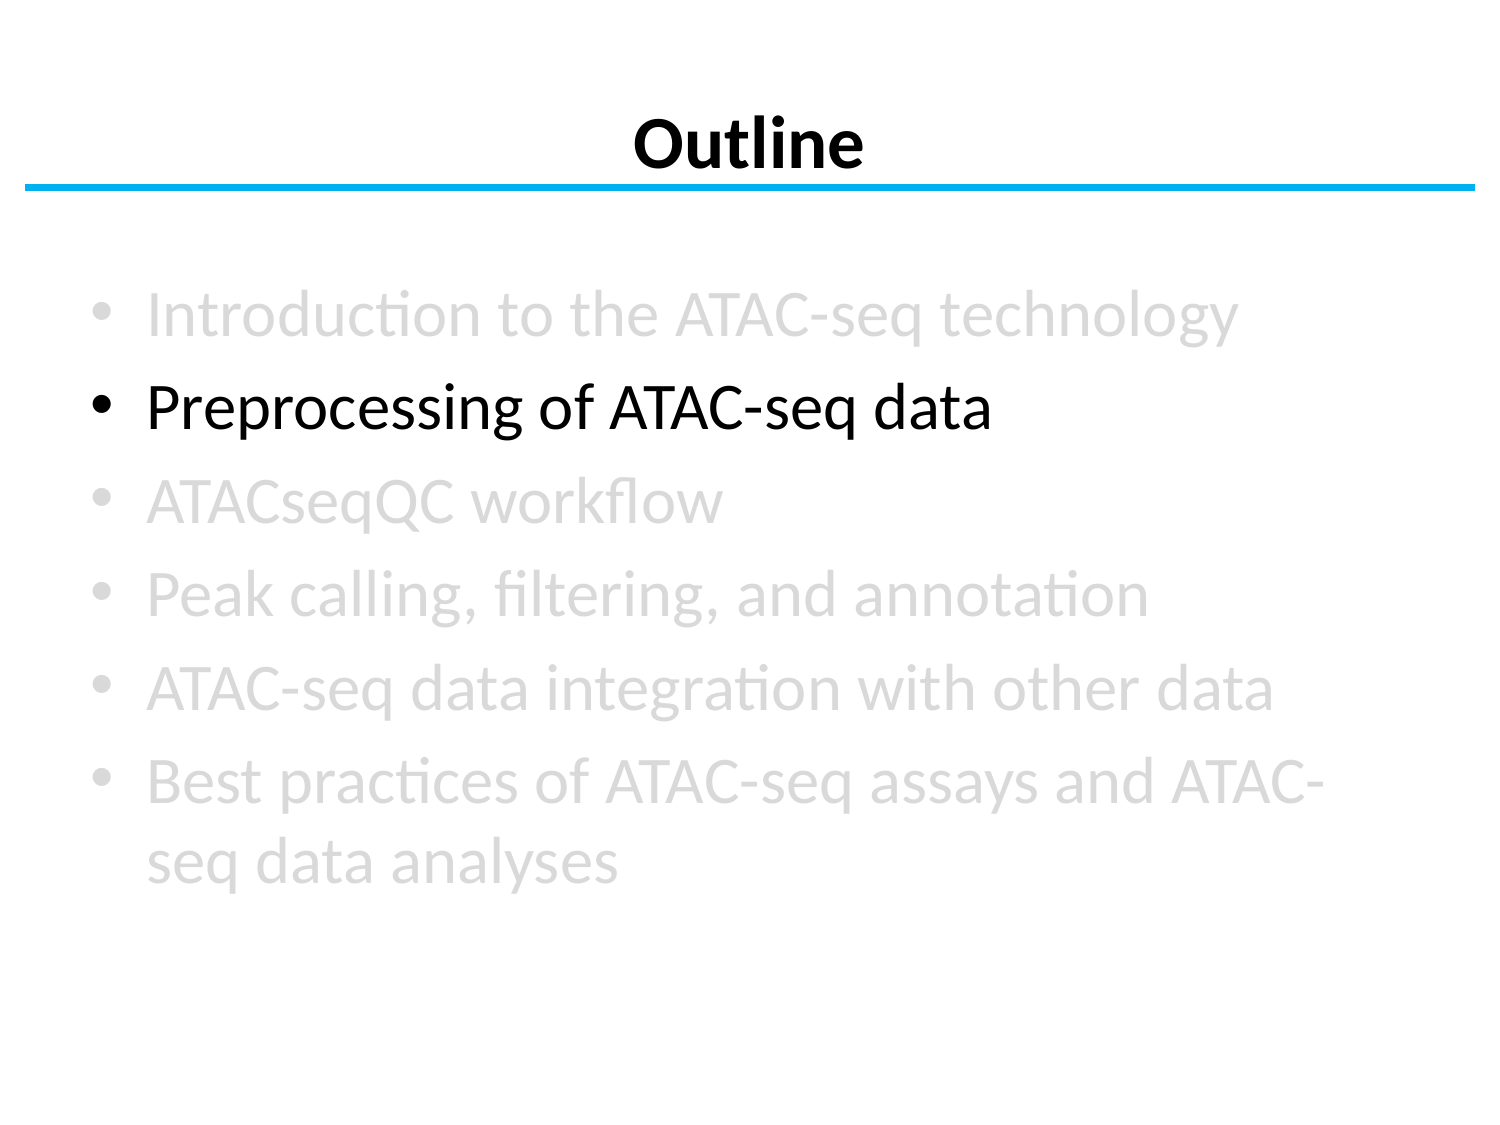

# Outline
Introduction to the ATAC-seq technology
Preprocessing of ATAC-seq data
ATACseqQC workflow
Peak calling, filtering, and annotation
ATAC-seq data integration with other data
Best practices of ATAC-seq assays and ATAC-seq data analyses